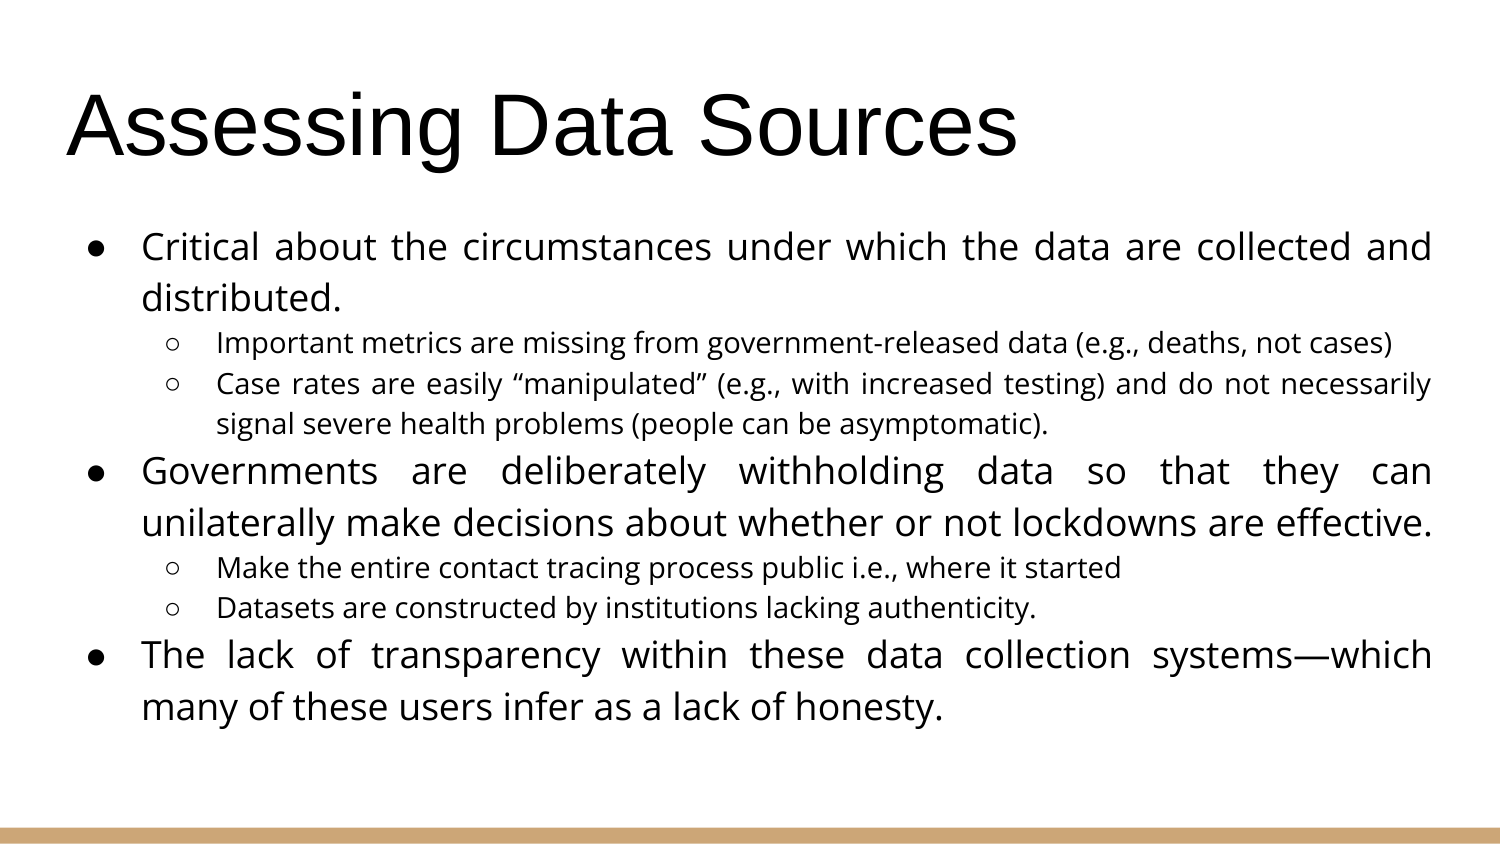

# Assessing Data Sources
Critical about the circumstances under which the data are collected and distributed.
Important metrics are missing from government-released data (e.g., deaths, not cases)
Case rates are easily “manipulated” (e.g., with increased testing) and do not necessarily signal severe health problems (people can be asymptomatic).
Governments are deliberately withholding data so that they can unilaterally make decisions about whether or not lockdowns are effective.
Make the entire contact tracing process public i.e., where it started
Datasets are constructed by institutions lacking authenticity.
The lack of transparency within these data collection systems—which many of these users infer as a lack of honesty.